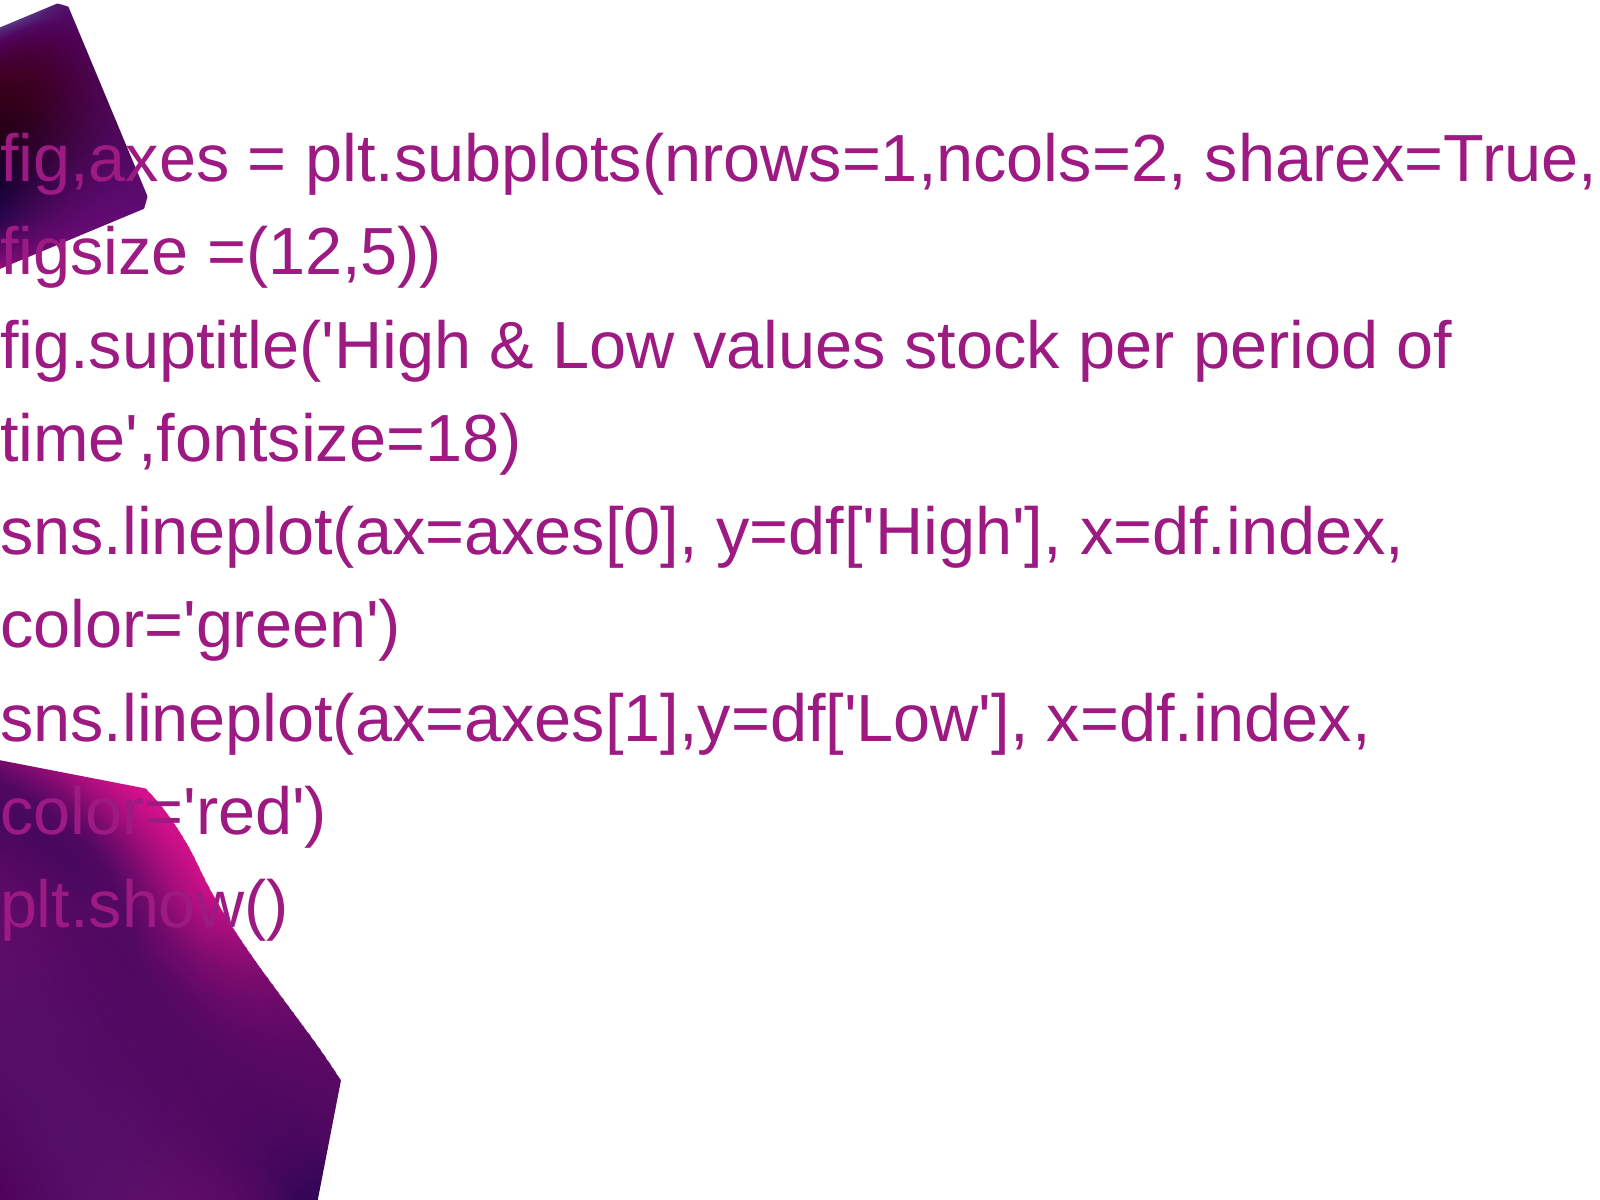

fig,axes = plt.subplots(nrows=1,ncols=2, sharex=True, figsize =(12,5))
fig.suptitle('High & Low values stock per period of time',fontsize=18)
sns.lineplot(ax=axes[0], y=df['High'], x=df.index, color='green')
sns.lineplot(ax=axes[1],y=df['Low'], x=df.index, color='red')
plt.show()